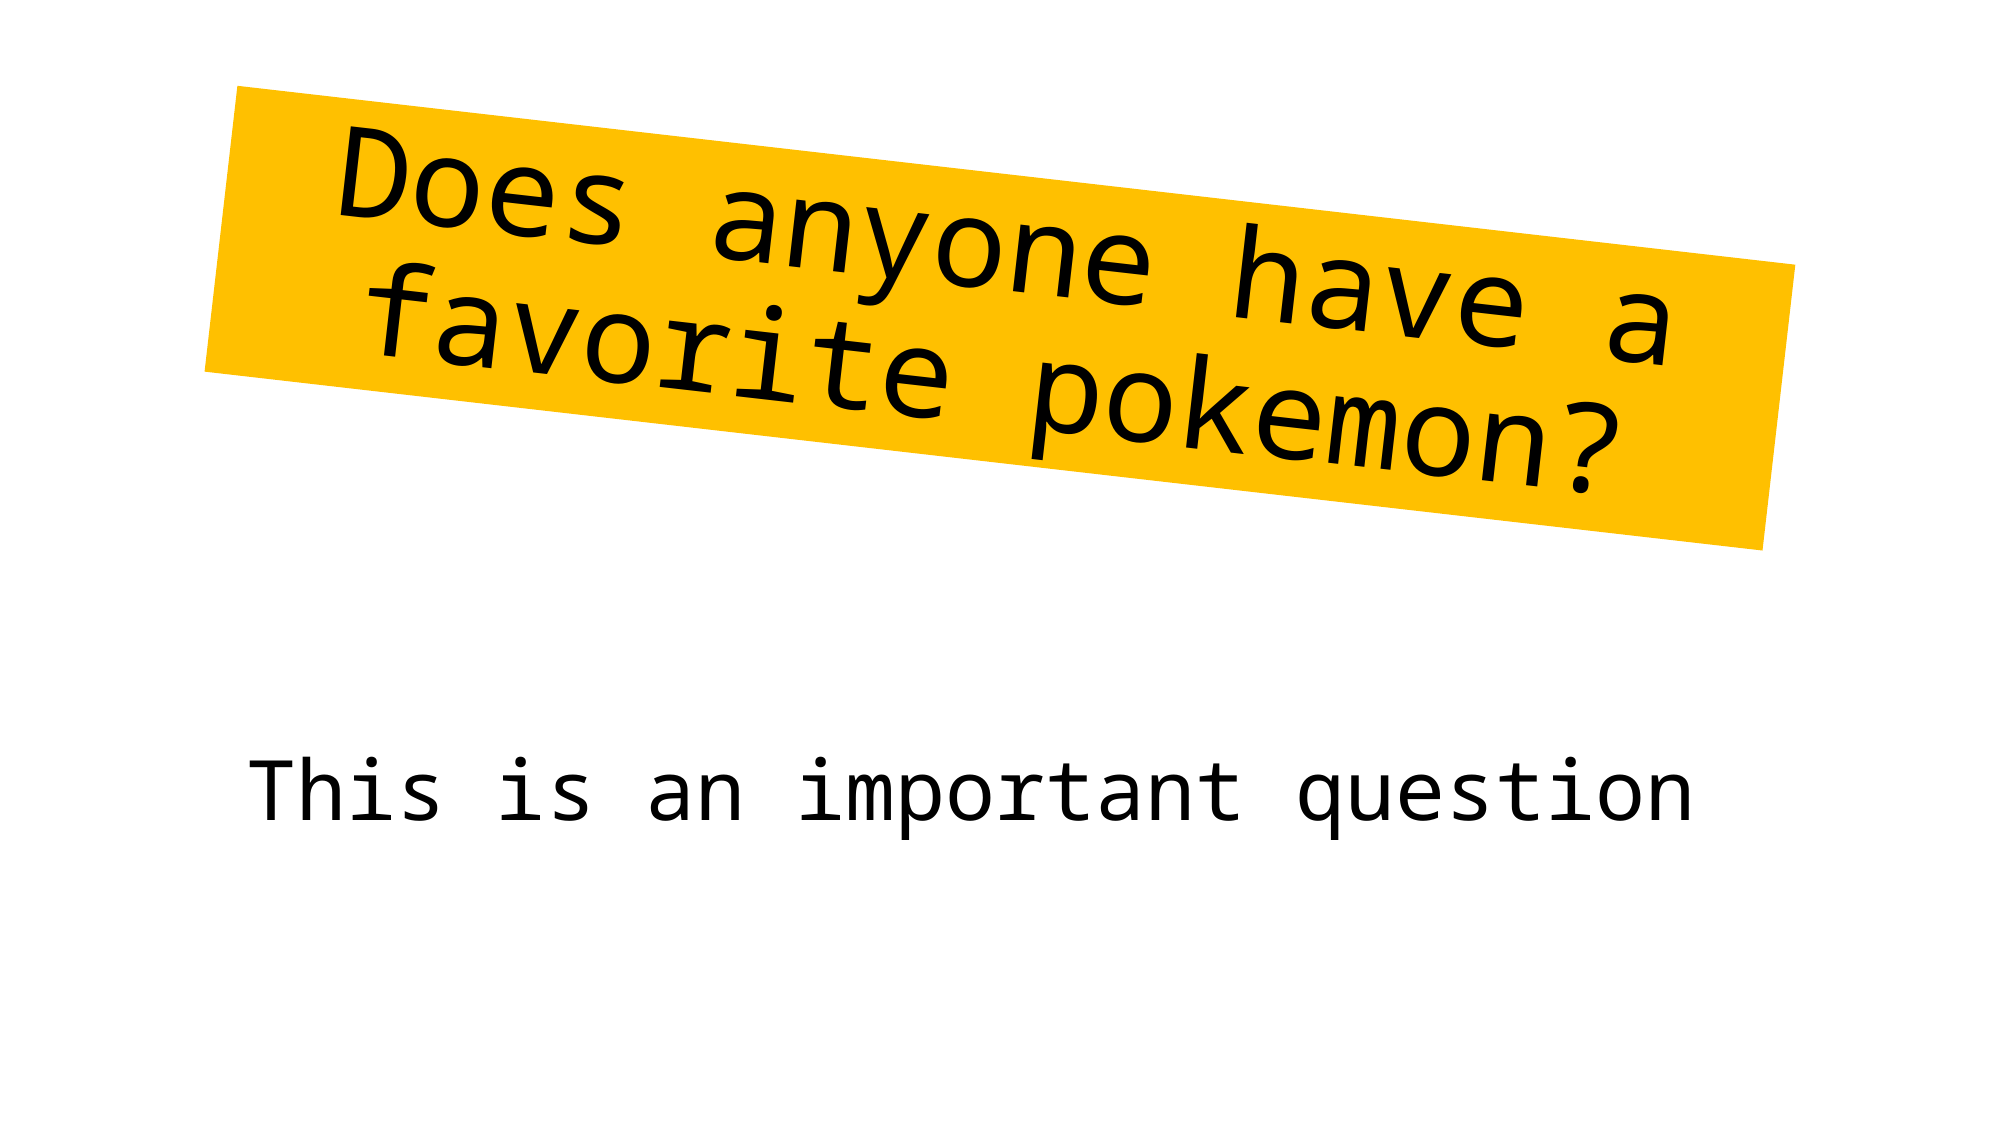

# Does anyone have a favorite pokemon?
This is an important question